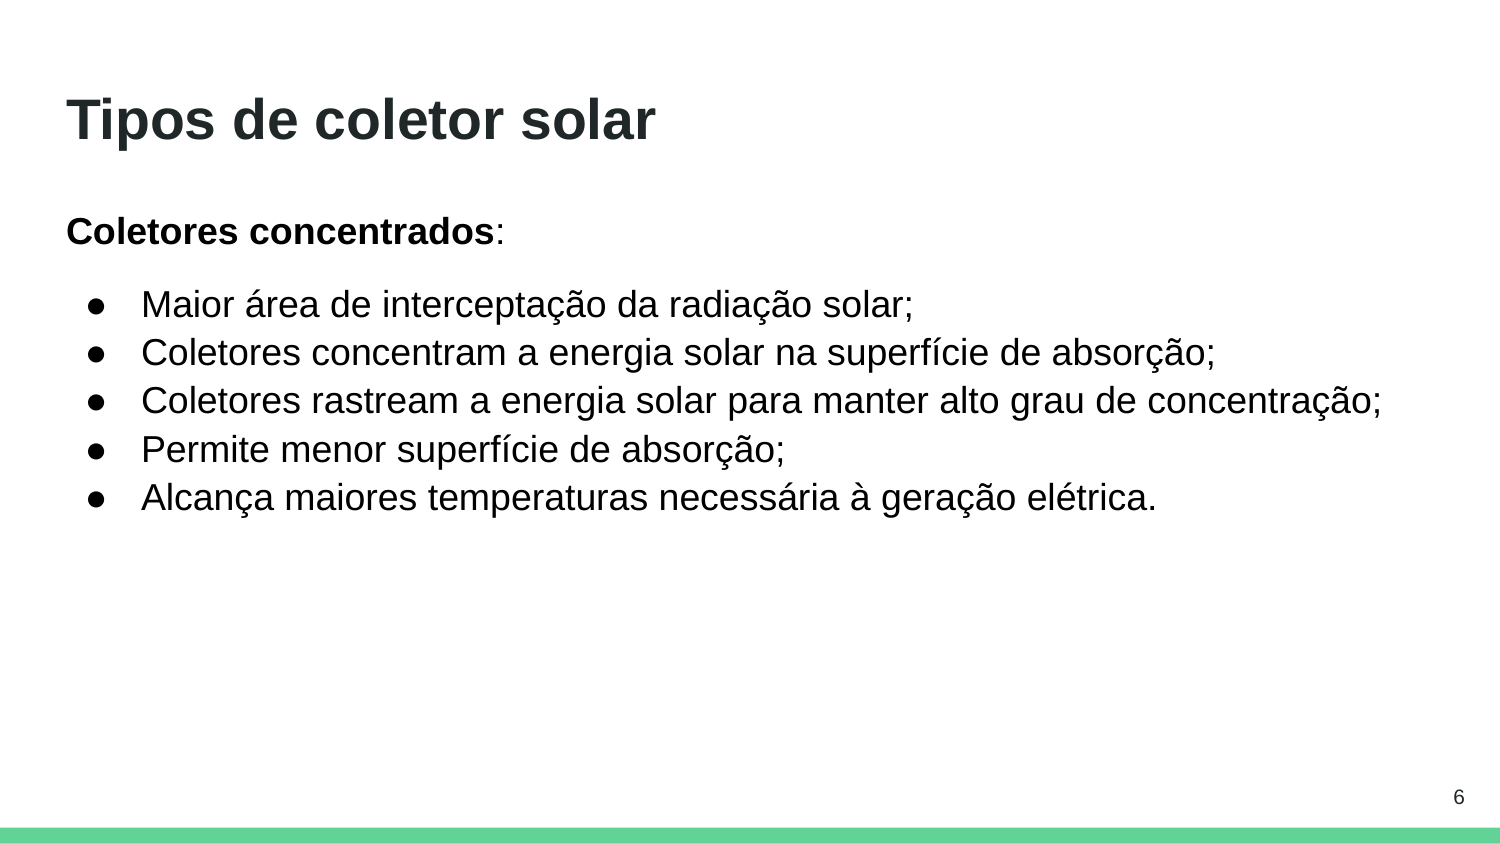

# Tipos de coletor solar
Coletores concentrados:
Maior área de interceptação da radiação solar;
Coletores concentram a energia solar na superfície de absorção;
Coletores rastream a energia solar para manter alto grau de concentração;
Permite menor superfície de absorção;
Alcança maiores temperaturas necessária à geração elétrica.
6